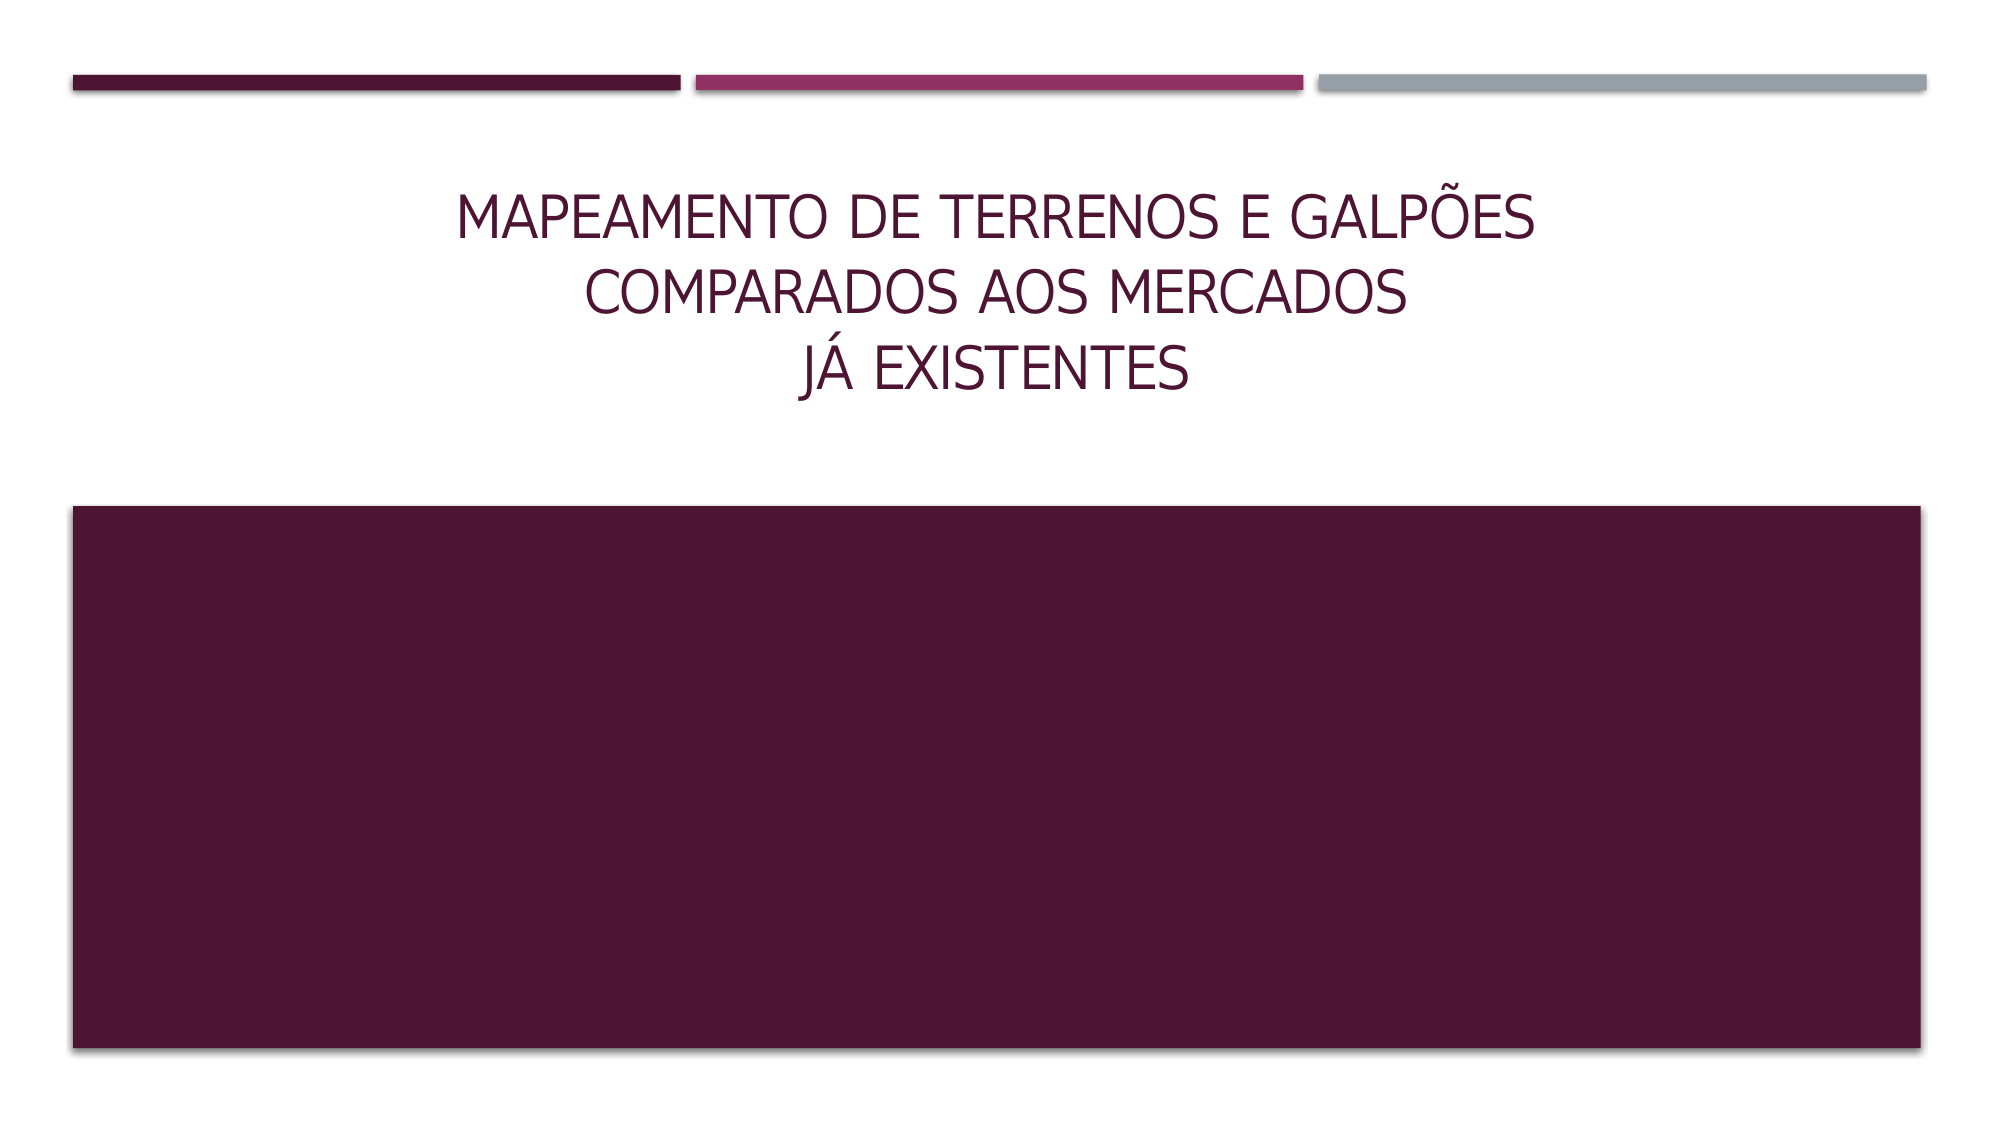

# MAPEAMENTO DE TERRENOS E GALPÕES COMPARADOS AOS MERCADOS JÁ EXISTENTES